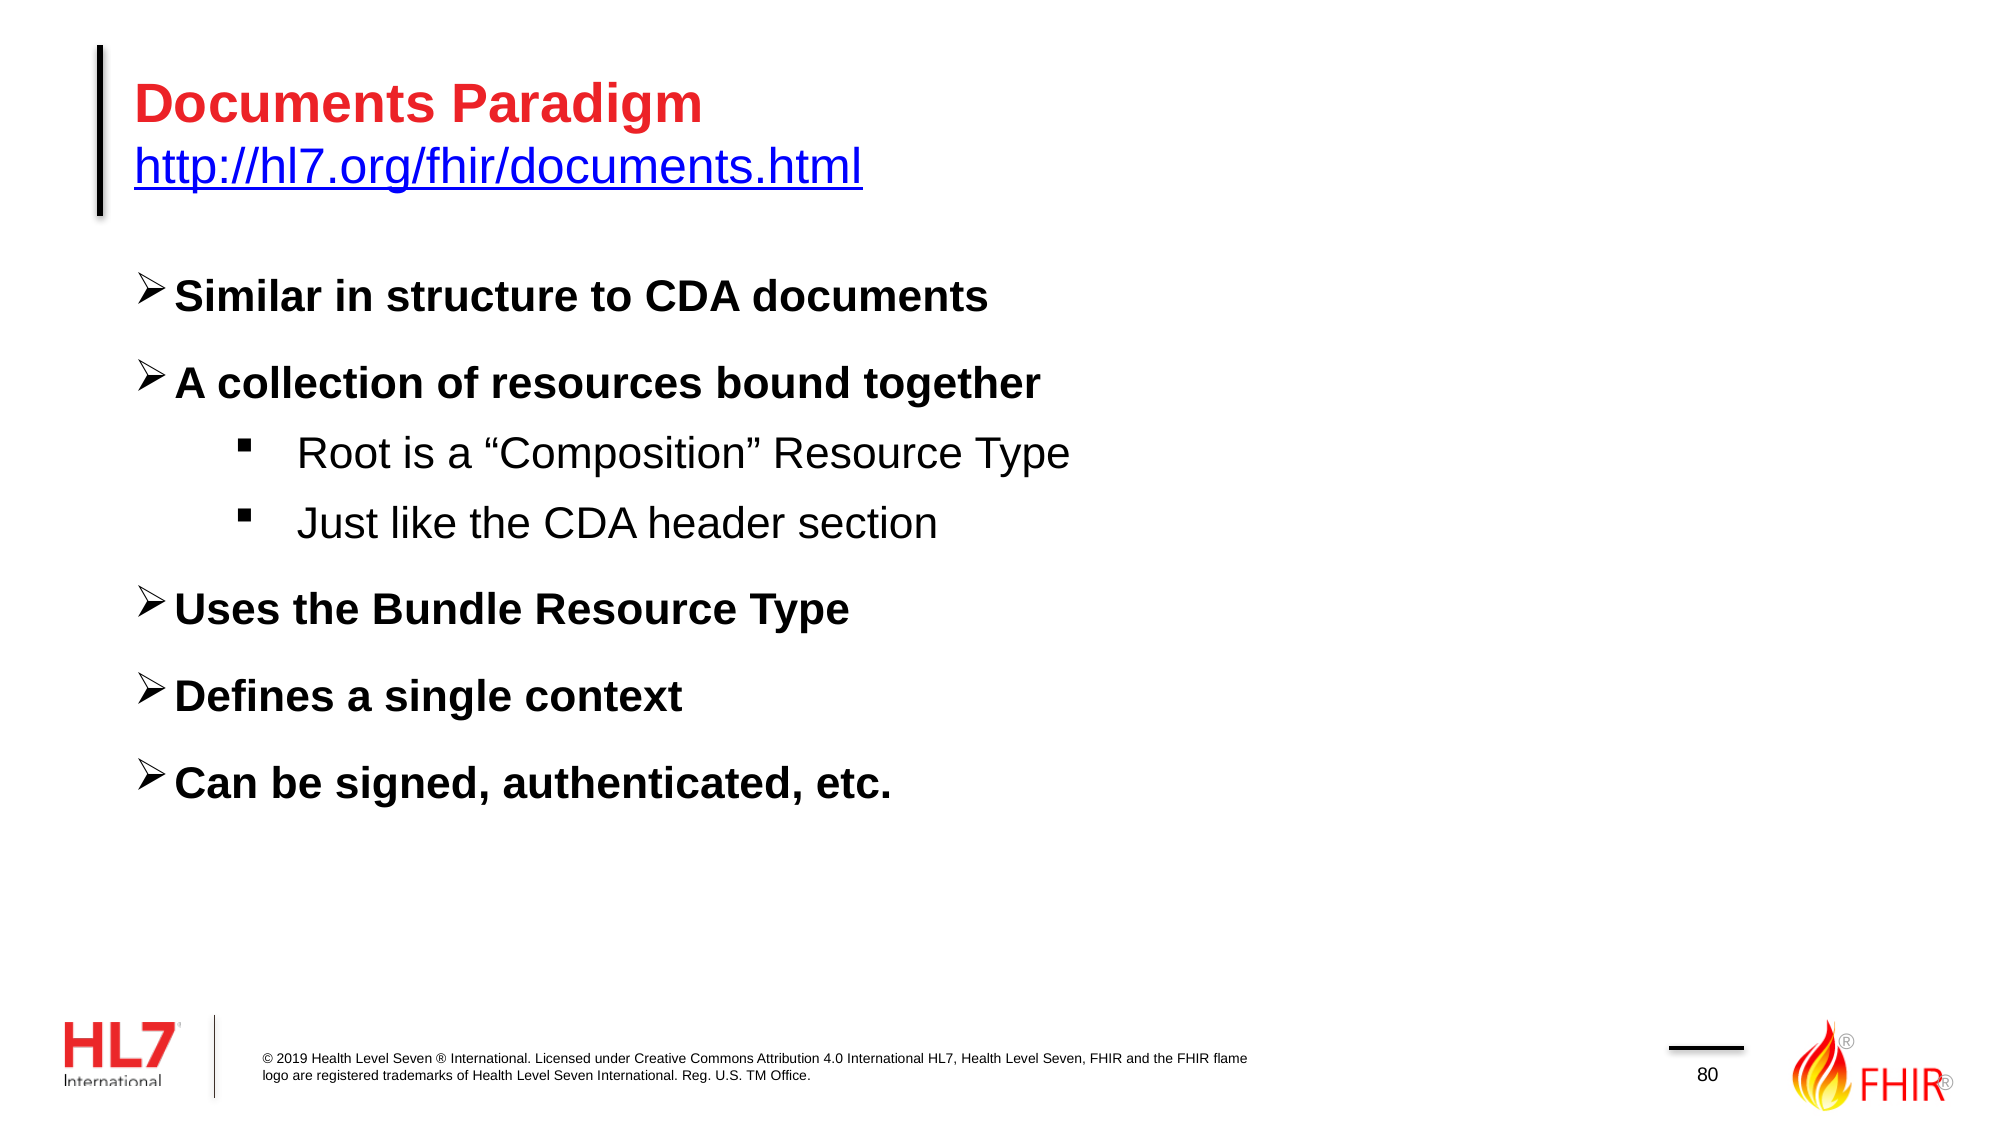

# Documents Paradigm http://hl7.org/fhir/documents.html
Similar in structure to CDA documents
A collection of resources bound together
Root is a “Composition” Resource Type
Just like the CDA header section
Uses the Bundle Resource Type
Defines a single context
Can be signed, authenticated, etc.
80
© 2019 Health Level Seven ® International. Licensed under Creative Commons Attribution 4.0 International HL7, Health Level Seven, FHIR and the FHIR flame logo are registered trademarks of Health Level Seven International. Reg. U.S. TM Office.